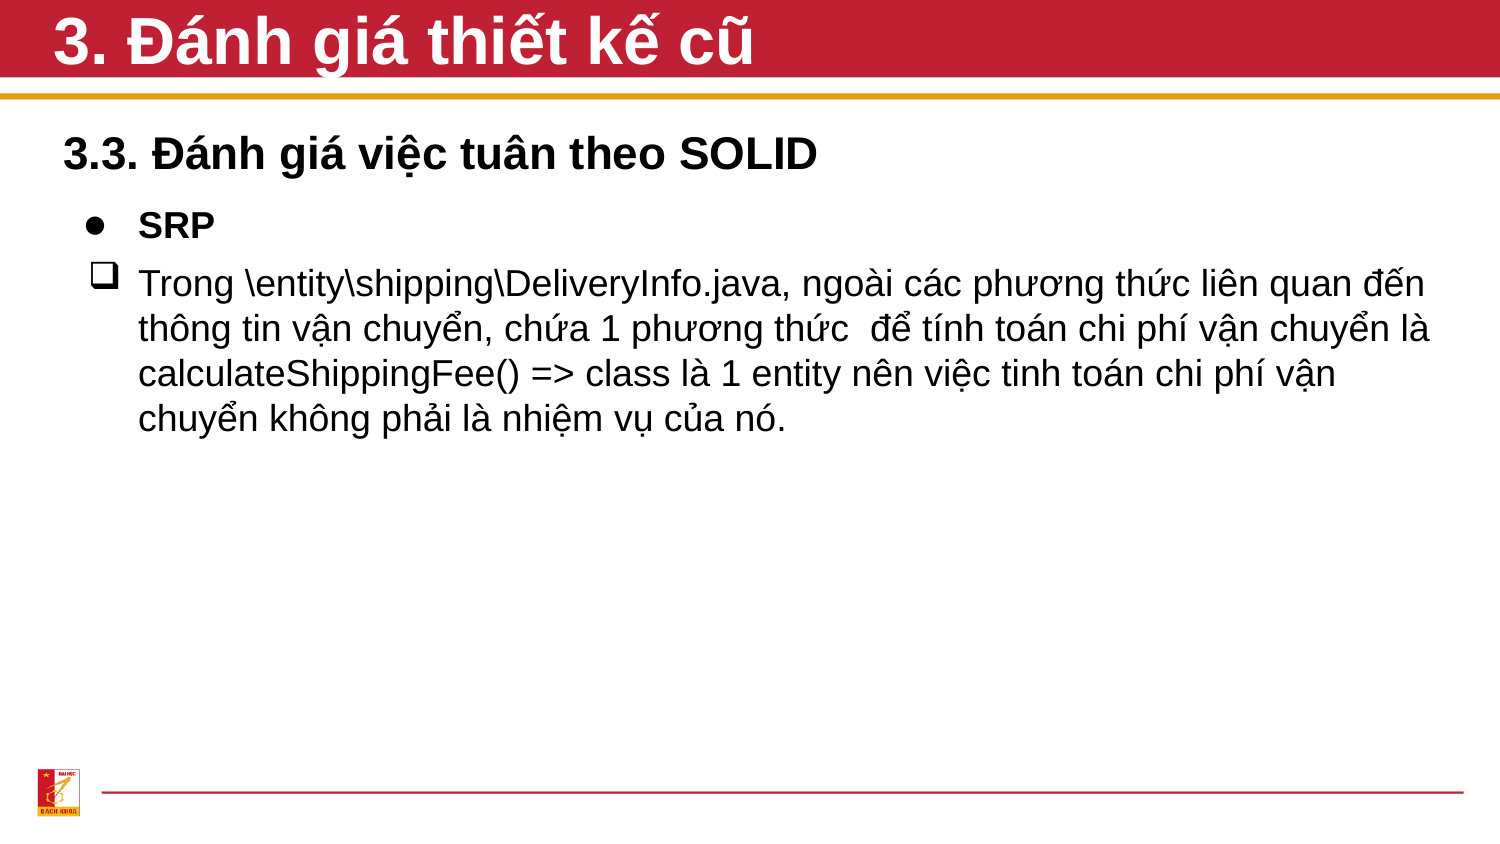

# 3. Đánh giá thiết kế cũ
3.3. Đánh giá việc tuân theo SOLID
SRP
Trong \entity\shipping\DeliveryInfo.java, ngoài các phương thức liên quan đến thông tin vận chuyển, chứa 1 phương thức  để tính toán chi phí vận chuyển là calculateShippingFee() => class là 1 entity nên việc tinh toán chi phí vận chuyển không phải là nhiệm vụ của nó.